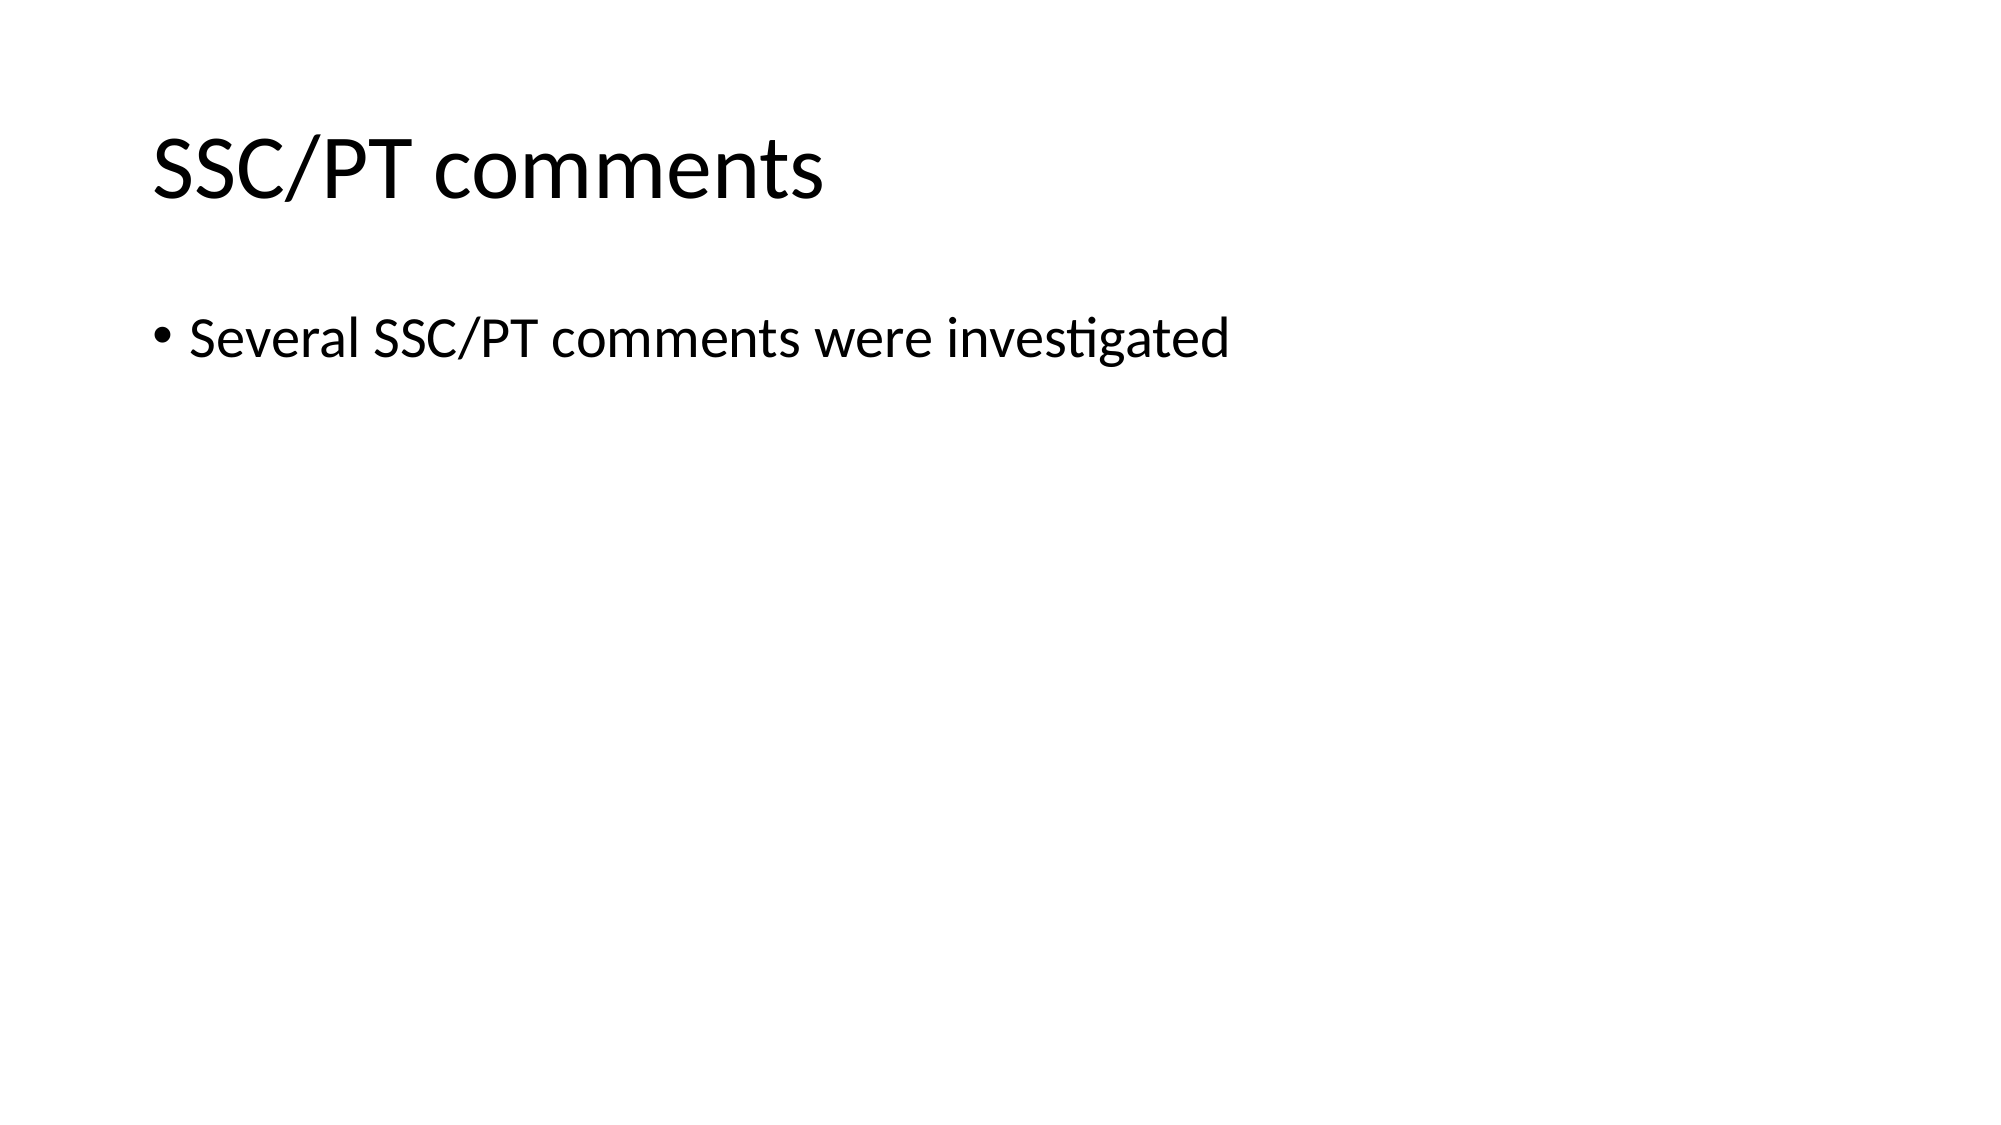

# SSC/PT comments
Several SSC/PT comments were investigated